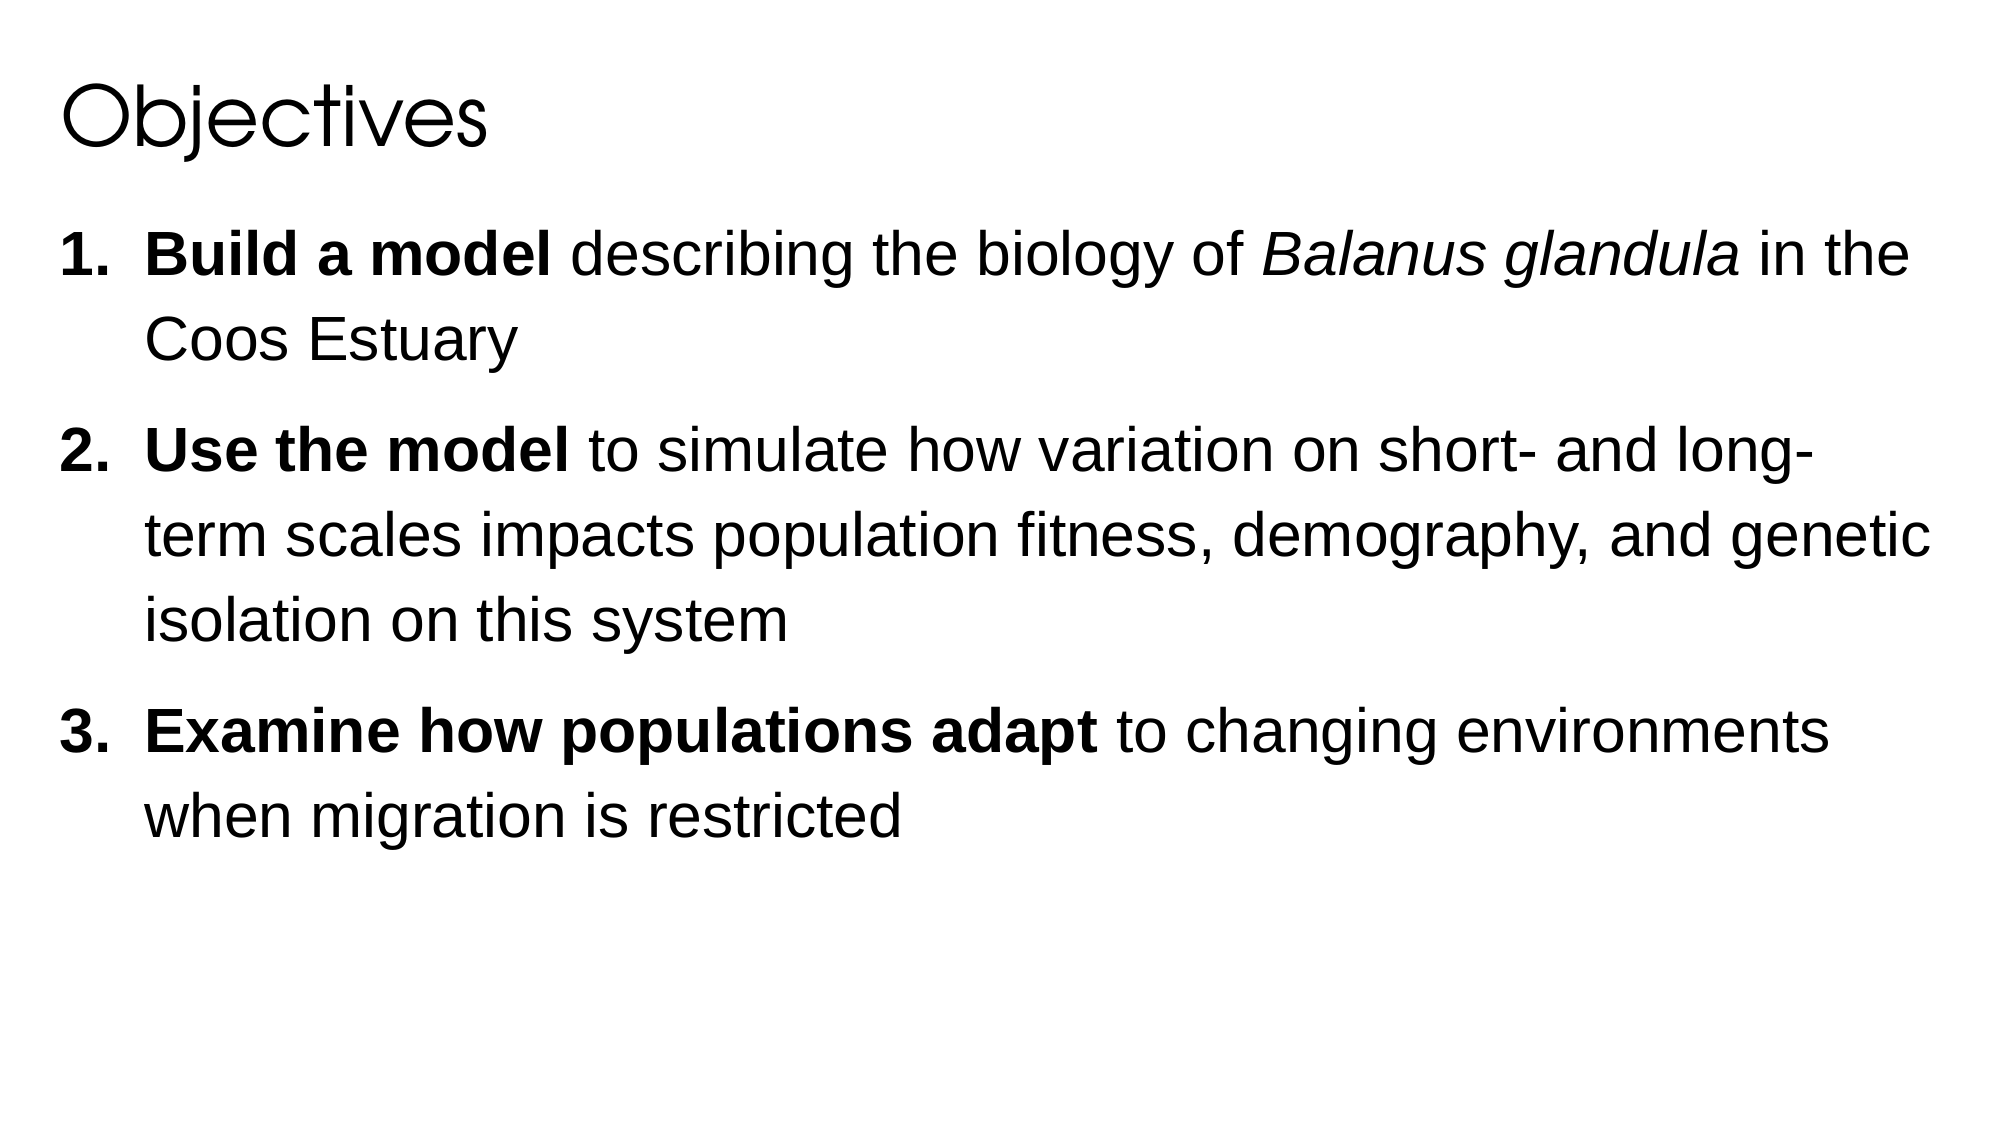

# Objectives
Build a model describing the biology of Balanus glandula in the Coos Estuary
Use the model to simulate how variation on short- and long-term scales impacts population fitness, demography, and genetic isolation on this system
Examine how populations adapt to changing environments when migration is restricted